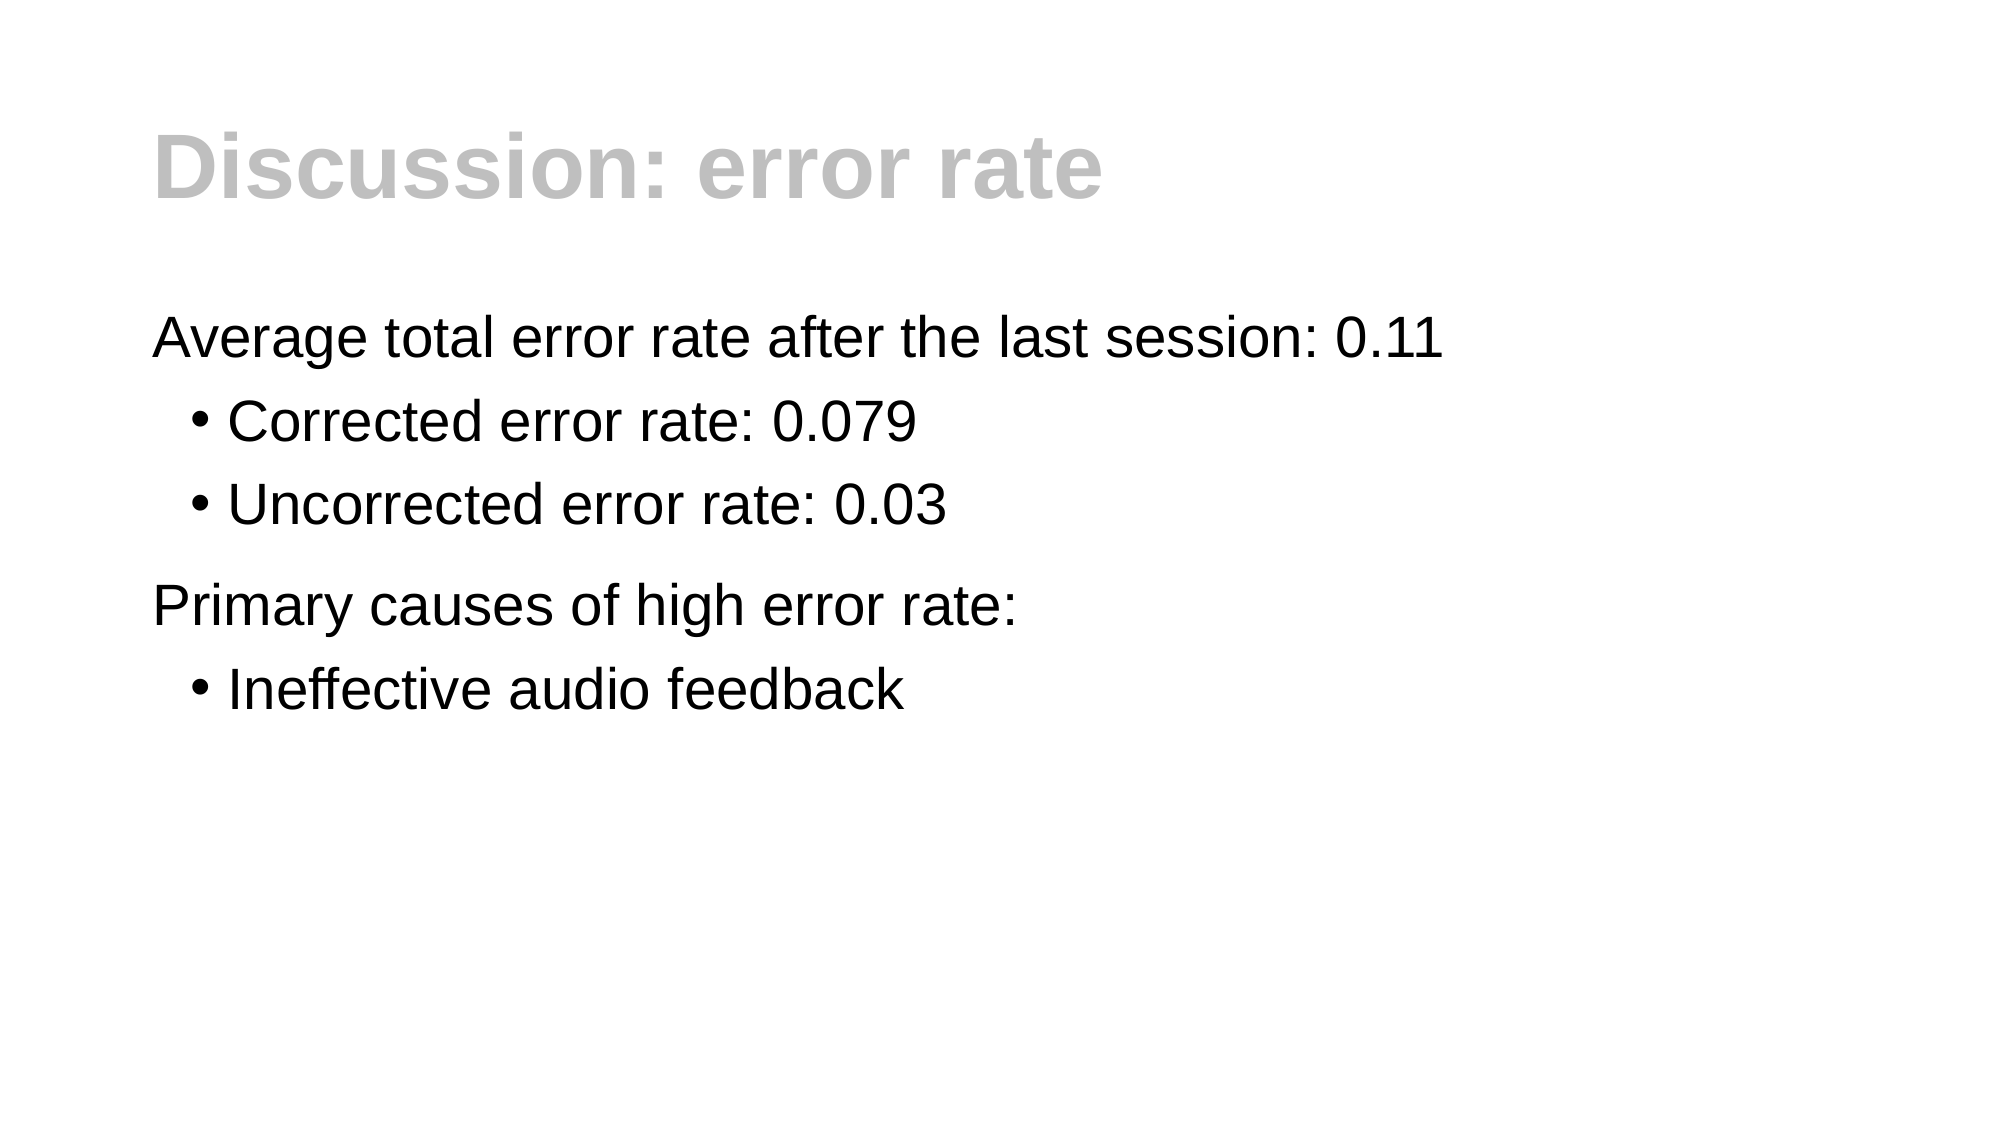

# Discussion: error rate
Average total error rate after the last session: 0.11
Corrected error rate: 0.079
Uncorrected error rate: 0.03
Primary causes of high error rate:
Ineffective audio feedback